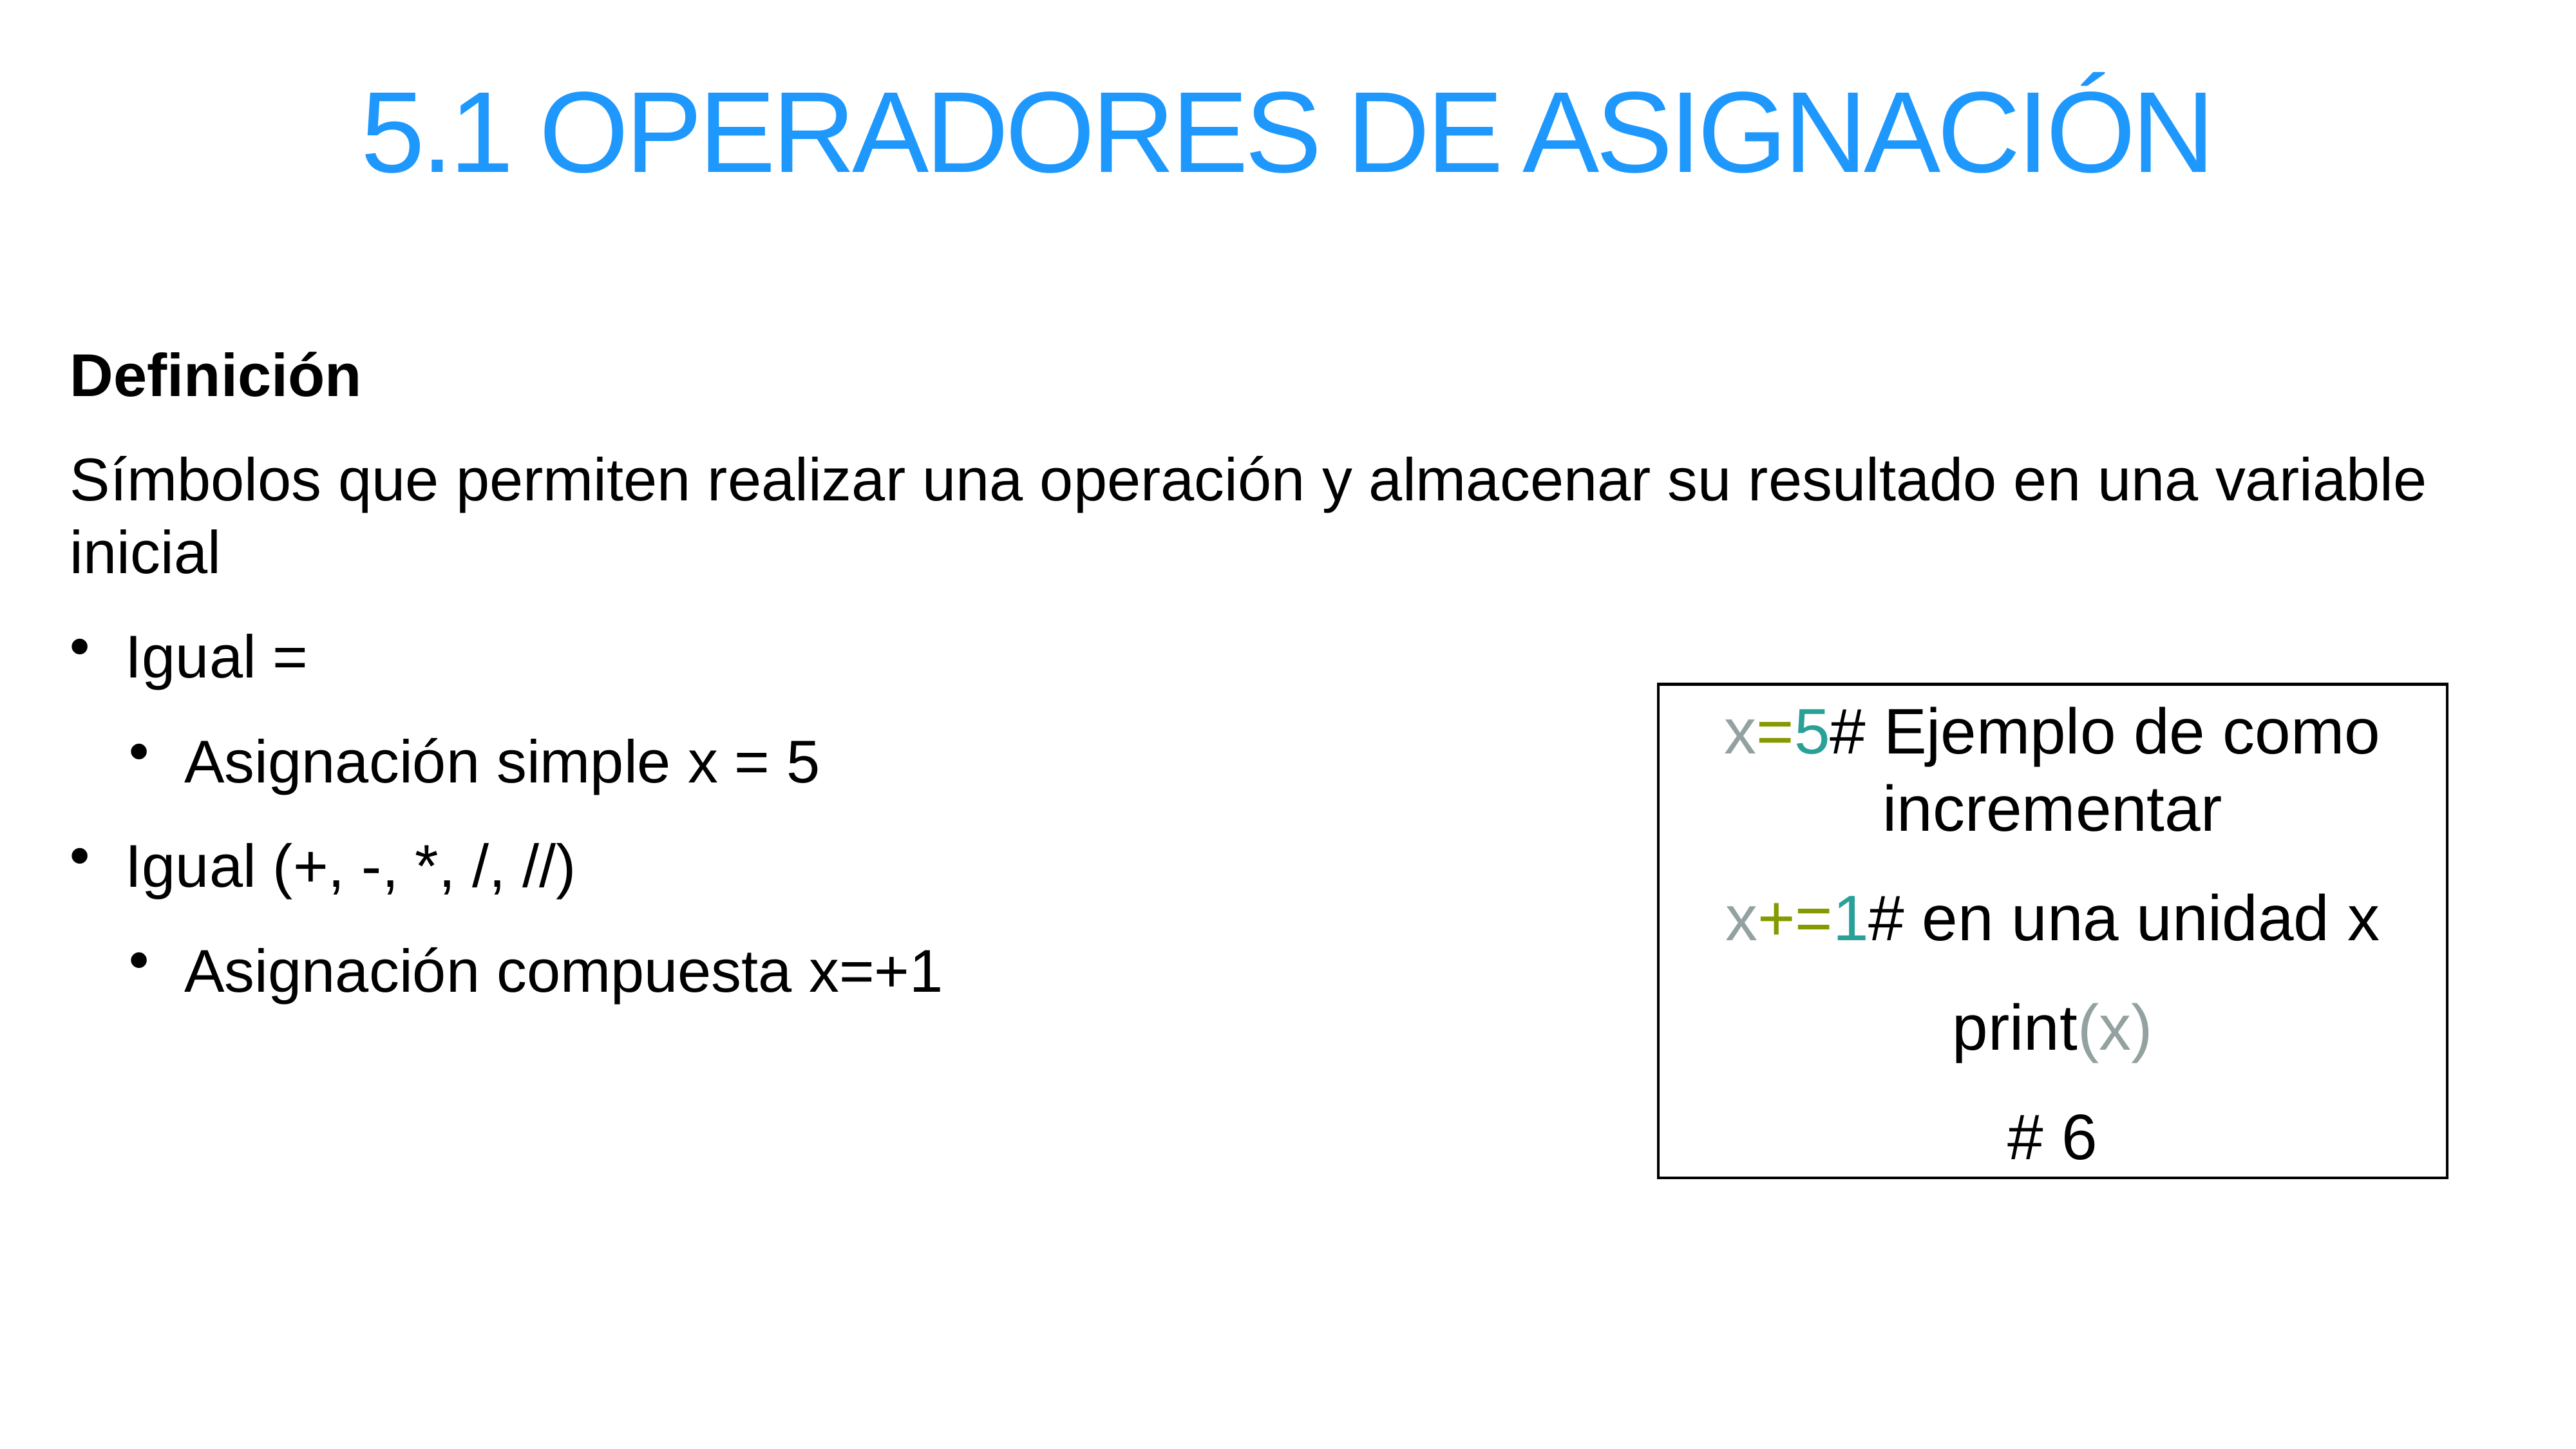

5.1 OPERADORES DE ASIGNACIÓN
Definición
Símbolos que permiten realizar una operación y almacenar su resultado en una variable inicial
Igual =
Asignación simple x = 5
Igual (+, -, *, /, //)
Asignación compuesta x=+1
x=5# Ejemplo de como incrementar
x+=1# en una unidad x
print(x)
# 6